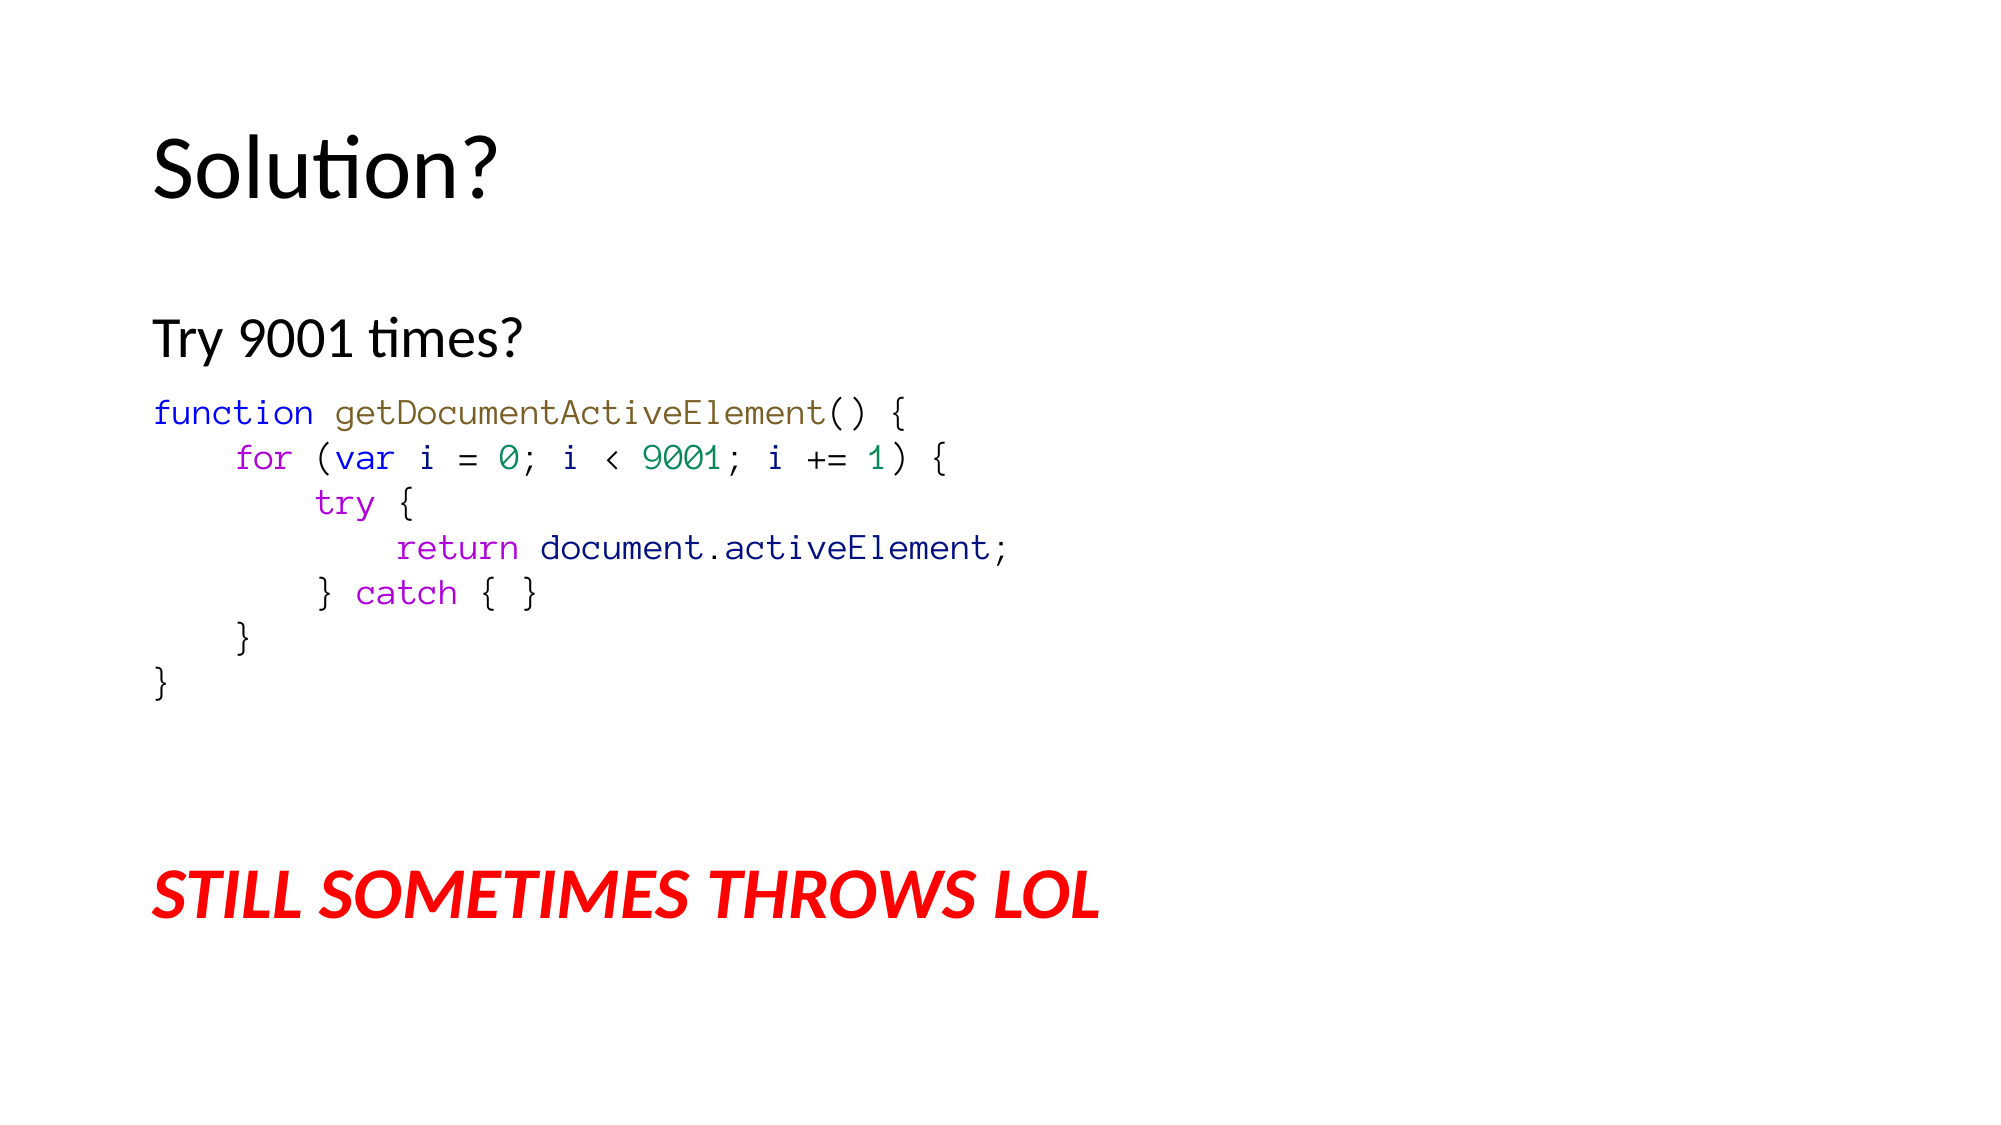

# Solution?
Try 9001 times?
function getDocumentActiveElement() {
    for (var i = 0; i < 9001; i += 1) {
        try {
            return document.activeElement;
        } catch { }
    }
}
STILL SOMETIMES THROWS LOL